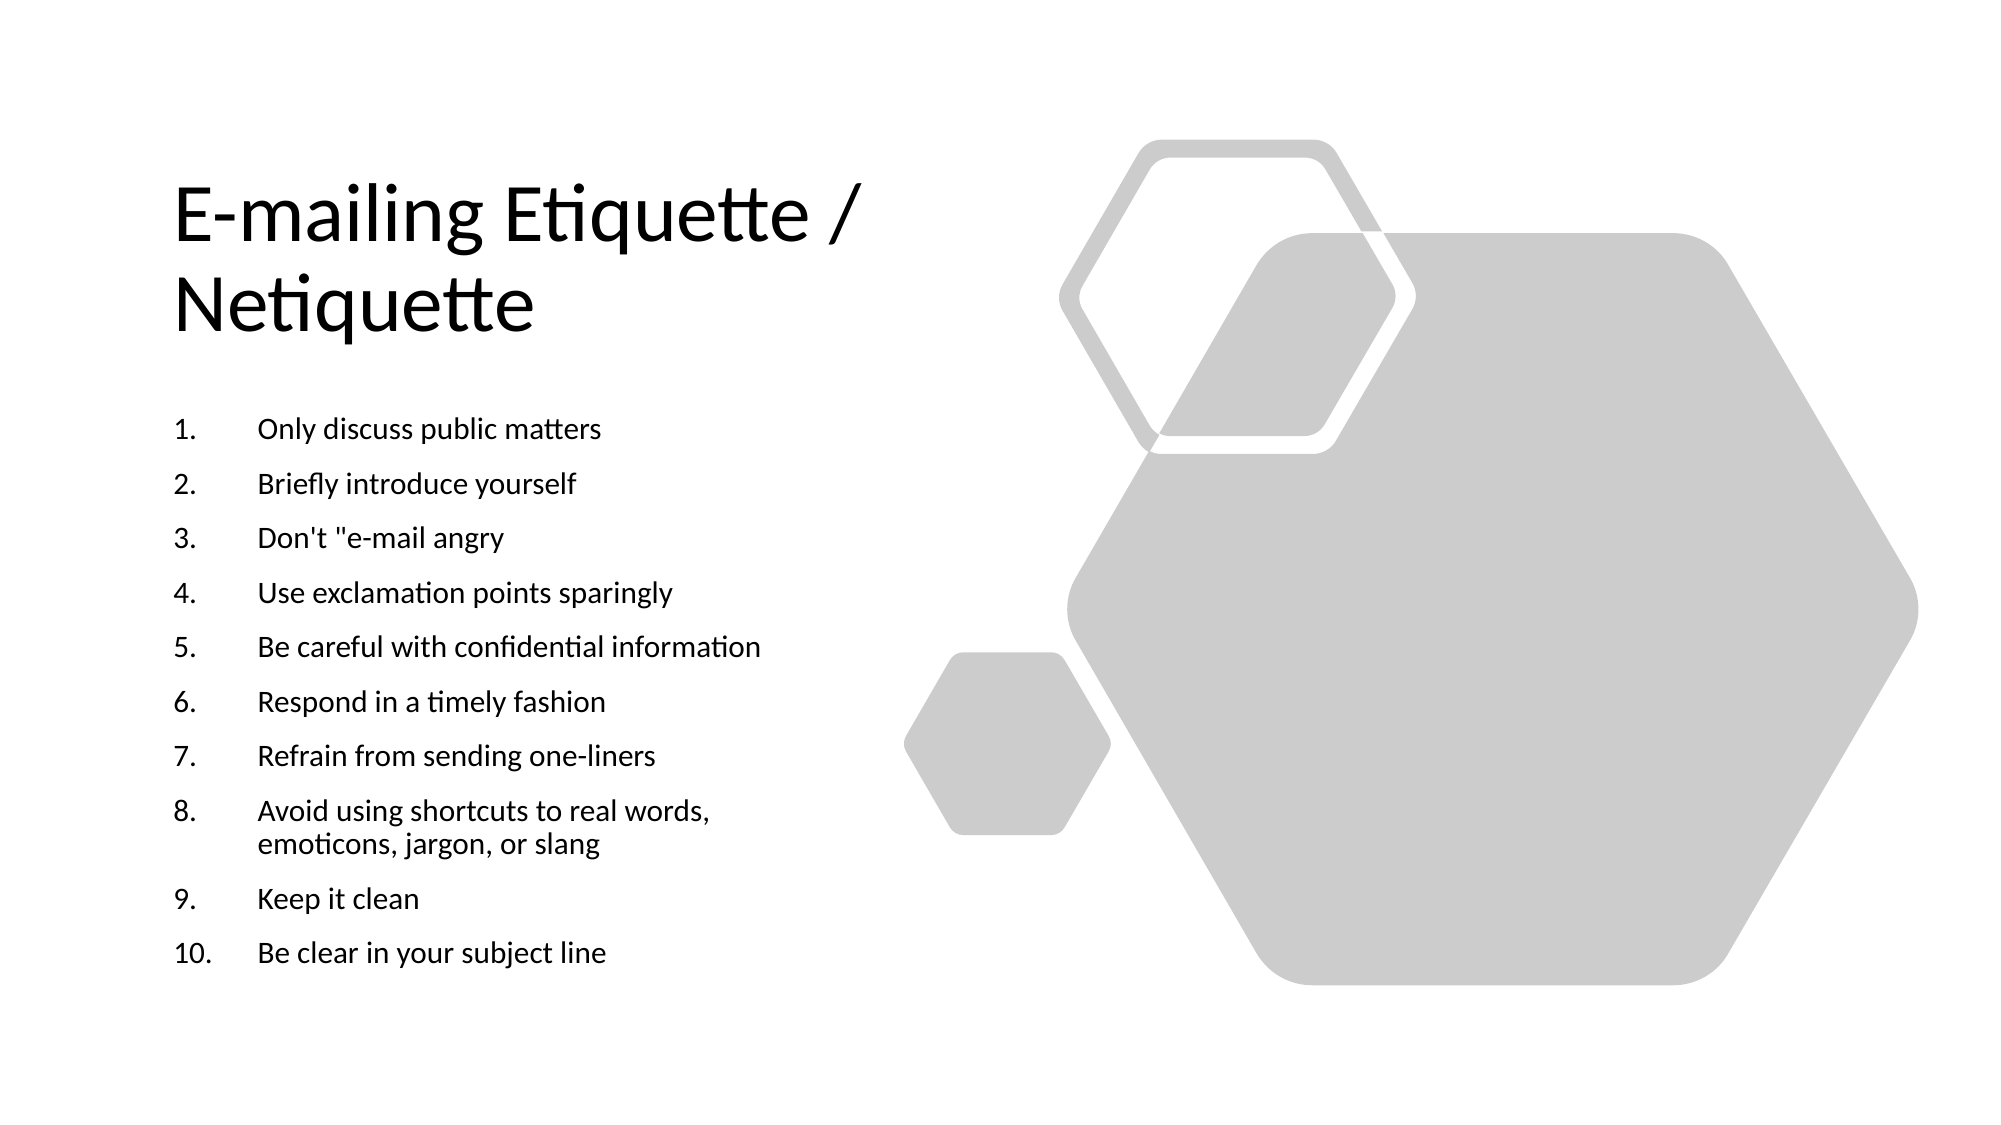

# E-mailing Etiquette / Netiquette

Only discuss public matters
Briefly introduce yourself
Don't "e-mail angry
Use exclamation points sparingly
Be careful with confidential information
Respond in a timely fashion
Refrain from sending one-liners
Avoid using shortcuts to real words, emoticons, jargon, or slang
Keep it clean
Be clear in your subject line